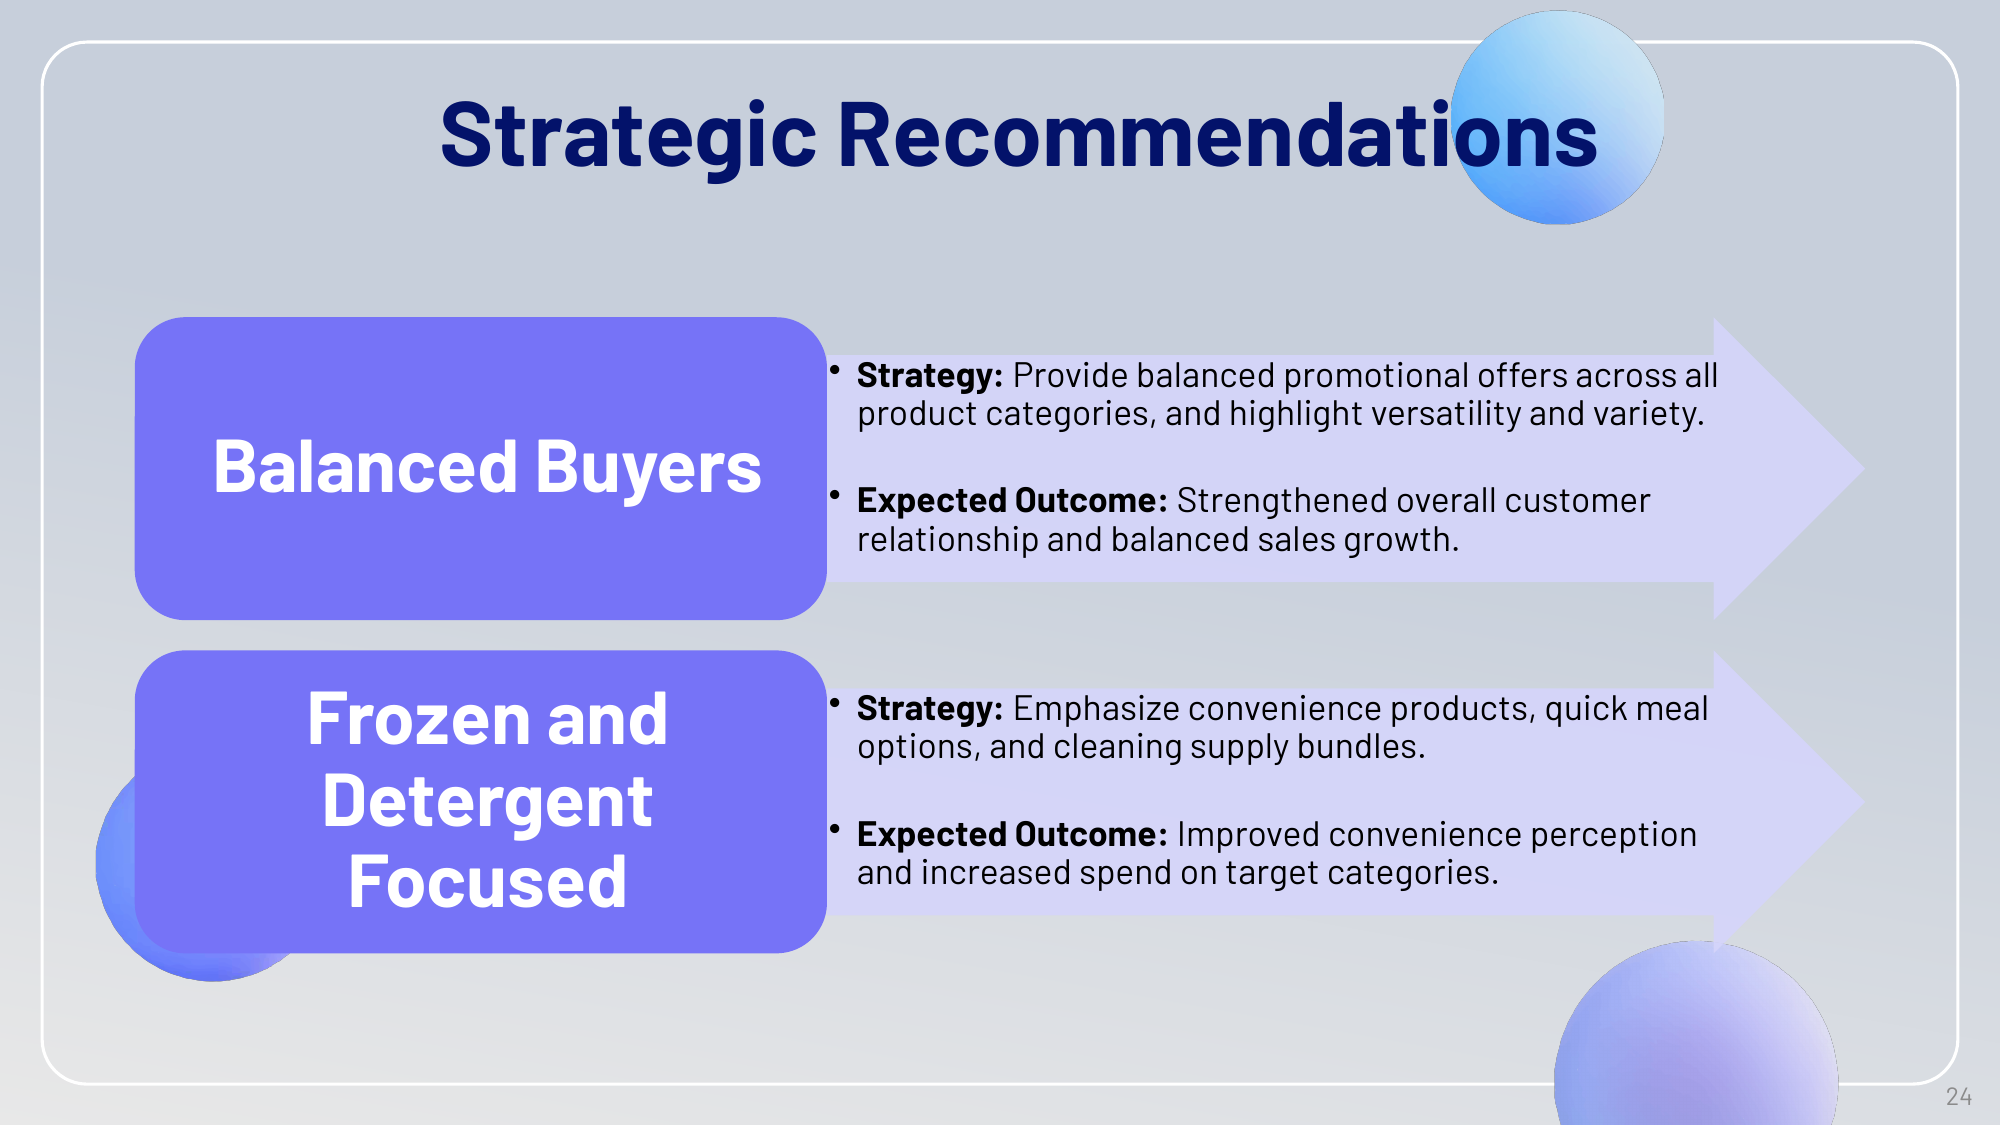

# Strategic Recommendations
Strategy: Provide balanced promotional offers across all product categories, and highlight versatility and variety.

Expected Outcome: Strengthened overall customer relationship and balanced sales growth.
Balanced Buyers
Strategy: Emphasize convenience products, quick meal options, and cleaning supply bundles.

Expected Outcome: Improved convenience perception and increased spend on target categories.
Frozen and Detergent Focused
24